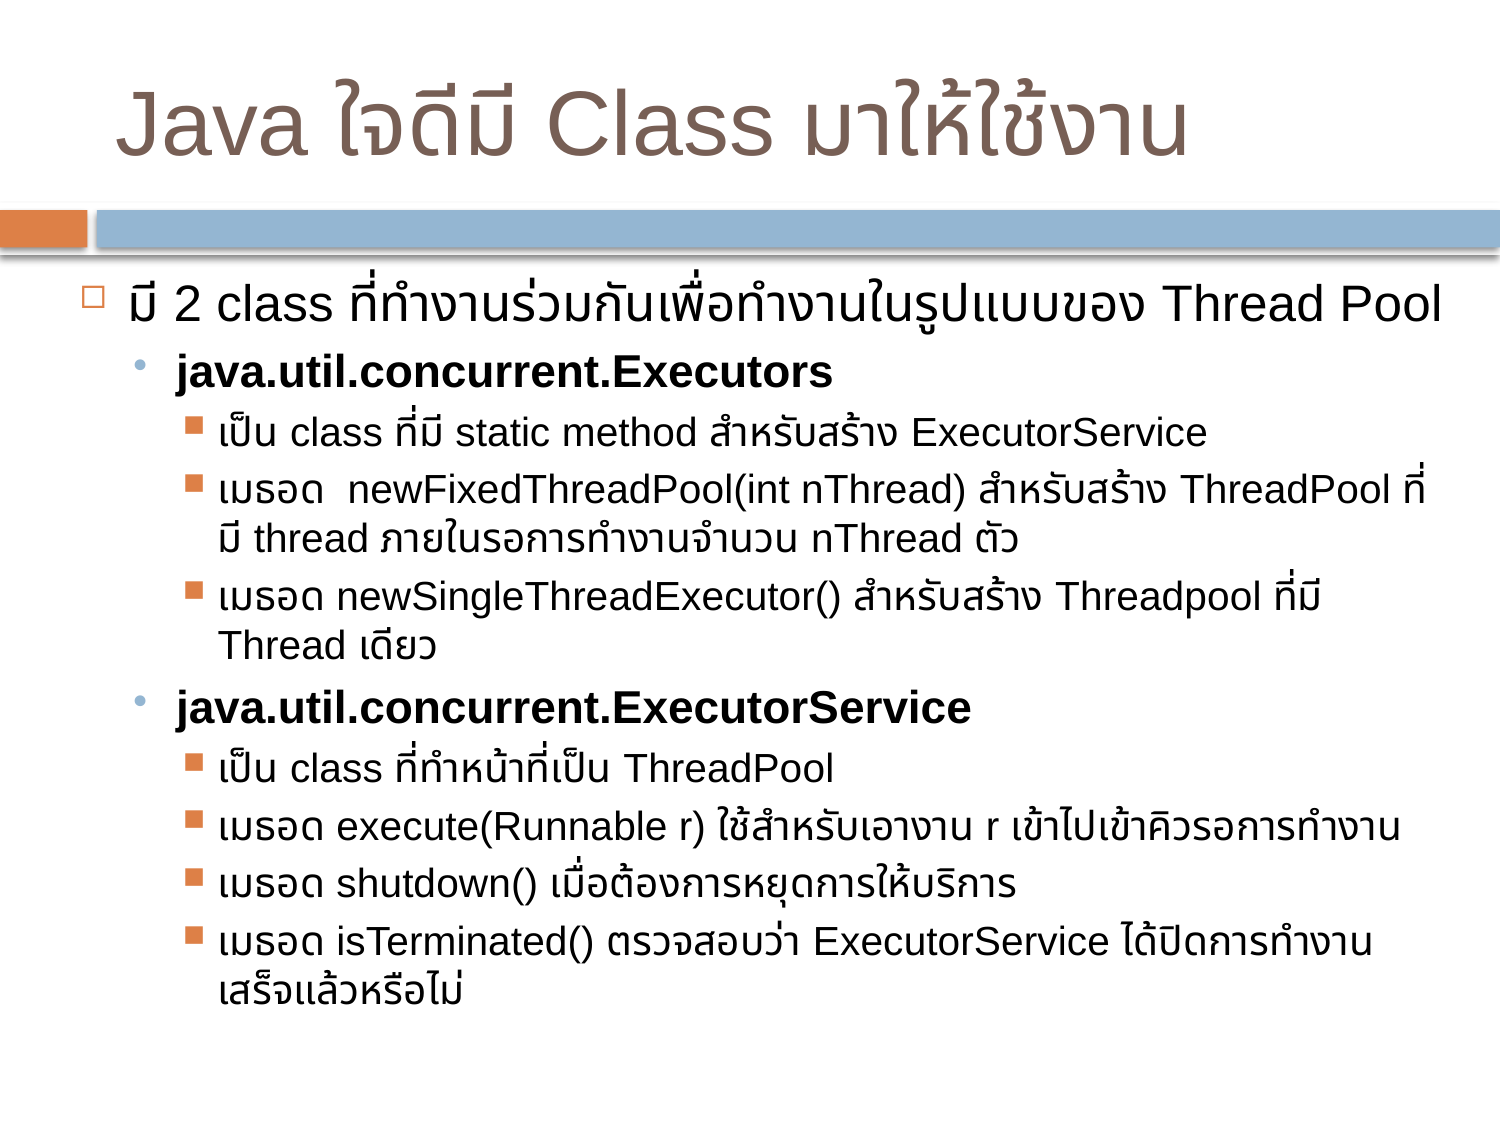

# Java ใจดีมี Class มาให้ใช้งาน
มี 2 class ที่ทำงานร่วมกันเพื่อทำงานในรูปแบบของ Thread Pool
java.util.concurrent.Executors
เป็น class ที่มี static method สำหรับสร้าง ExecutorService
เมธอด  newFixedThreadPool(int nThread) สำหรับสร้าง ThreadPool ที่มี thread ภายในรอการทำงานจำนวน nThread ตัว
เมธอด newSingleThreadExecutor() สำหรับสร้าง Threadpool ที่มี Thread เดียว
java.util.concurrent.ExecutorService
เป็น class ที่ทำหน้าที่เป็น ThreadPool
เมธอด execute(Runnable r) ใช้สำหรับเอางาน r เข้าไปเข้าคิวรอการทำงาน
เมธอด shutdown() เมื่อต้องการหยุดการให้บริการ
เมธอด isTerminated() ตรวจสอบว่า ExecutorService ได้ปิดการทำงานเสร็จแล้วหรือไม่